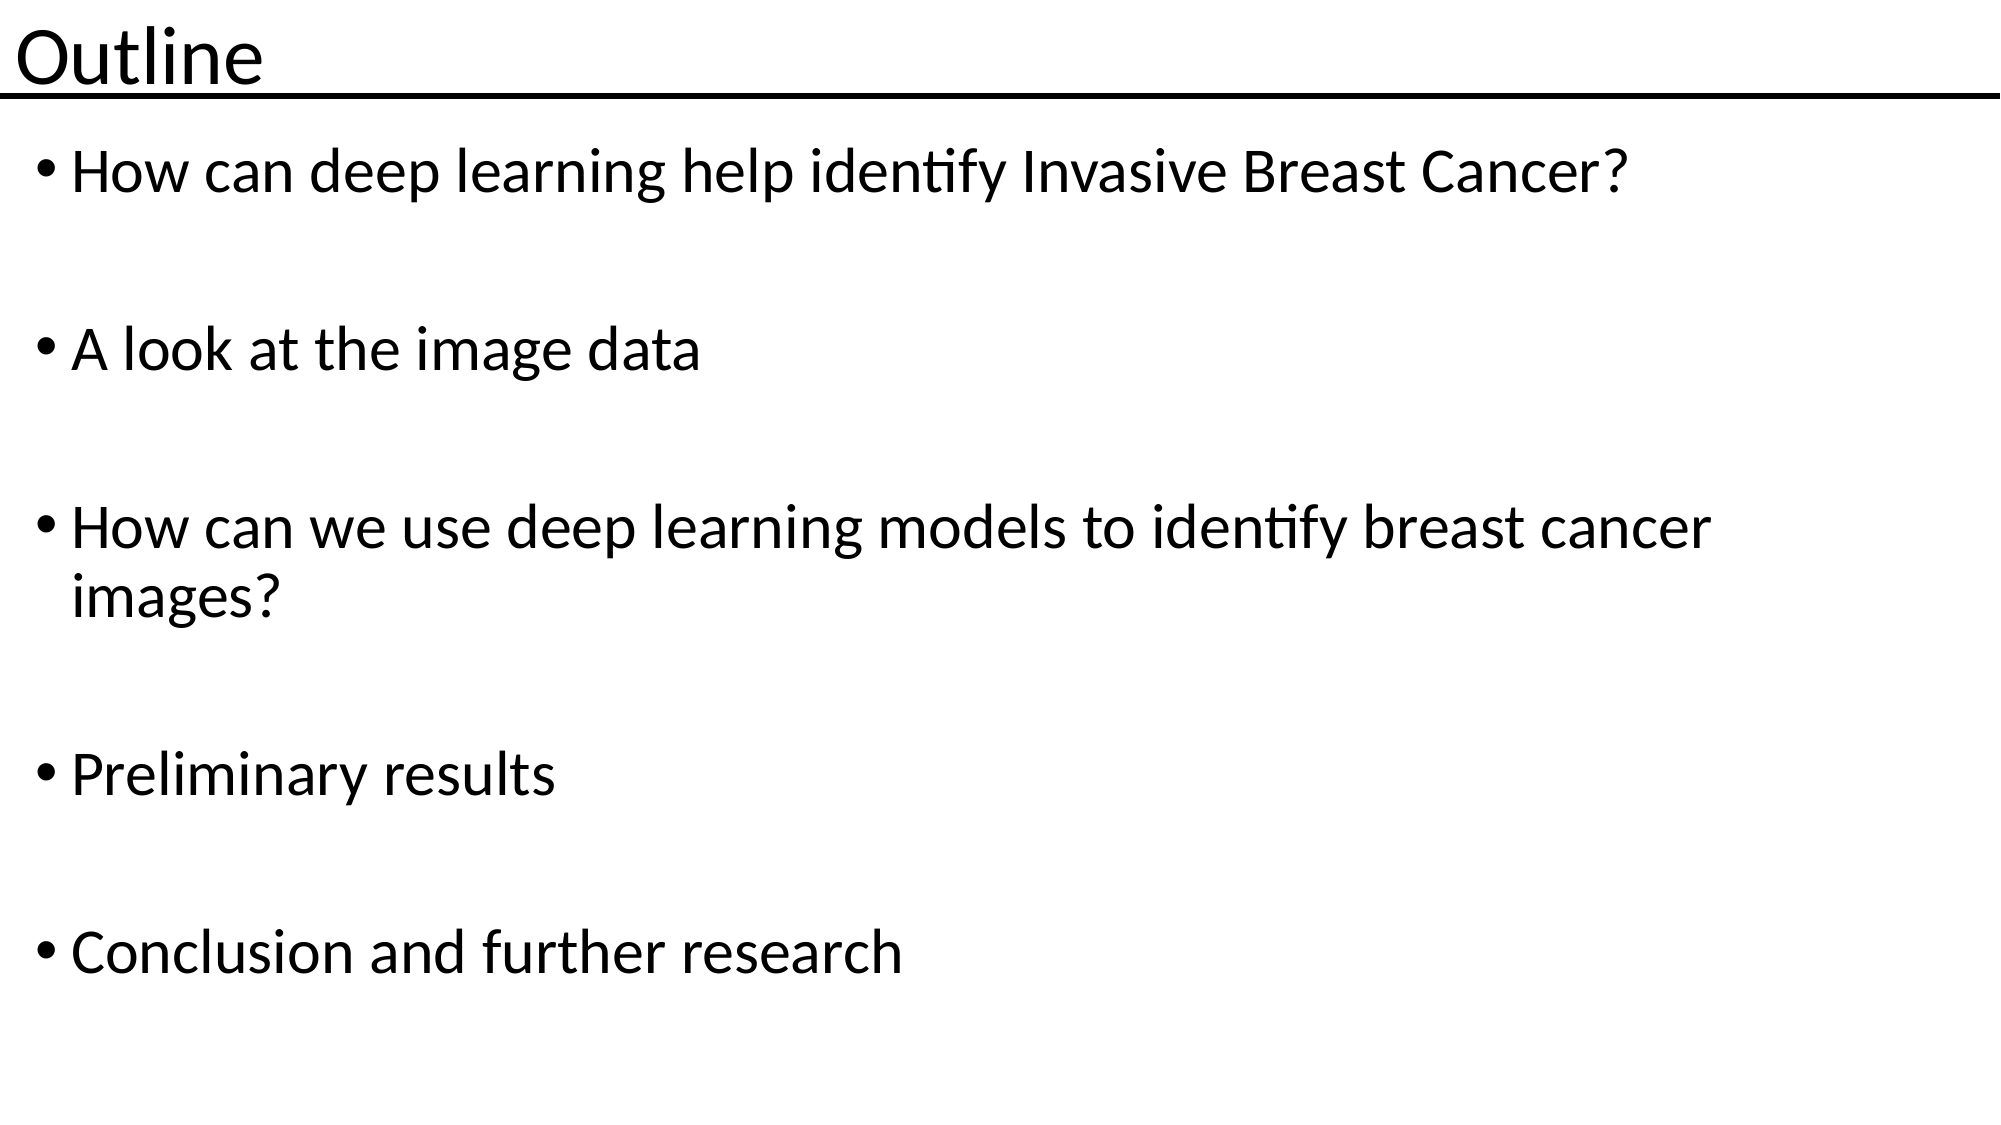

# Outline
How can deep learning help identify Invasive Breast Cancer?

A look at the image data

How can we use deep learning models to identify breast cancer images?

Preliminary results

Conclusion and further research